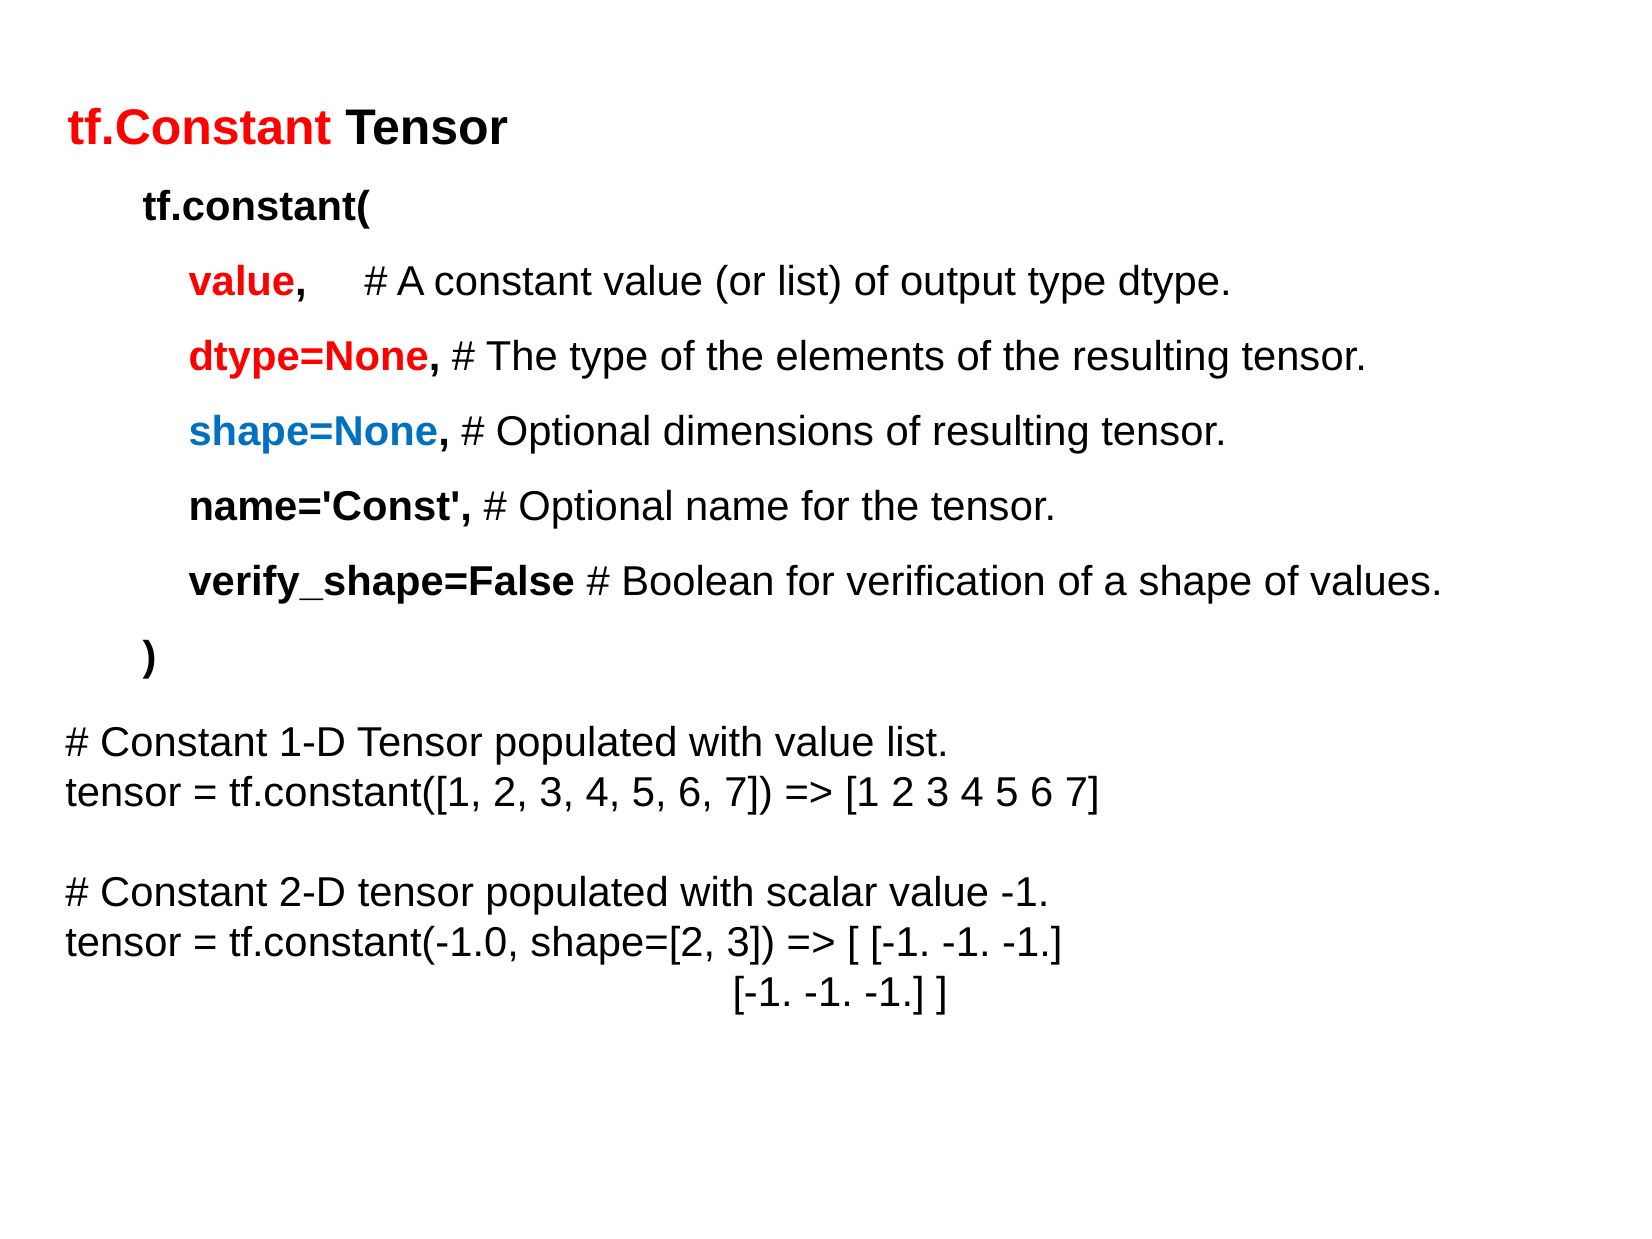

tf.Constant Tensor
tf.constant(
    value,     # A constant value (or list) of output type dtype.
    dtype=None, # The type of the elements of the resulting tensor.
    shape=None, # Optional dimensions of resulting tensor.
    name='Const', # Optional name for the tensor.
    verify_shape=False # Boolean for verification of a shape of values.
)
# Constant 1-D Tensor populated with value list.
tensor = tf.constant([1, 2, 3, 4, 5, 6, 7]) => [1 2 3 4 5 6 7]

# Constant 2-D tensor populated with scalar value -1.
tensor = tf.constant(-1.0, shape=[2, 3]) => [ [-1. -1. -1.]
                                                          [-1. -1. -1.] ]